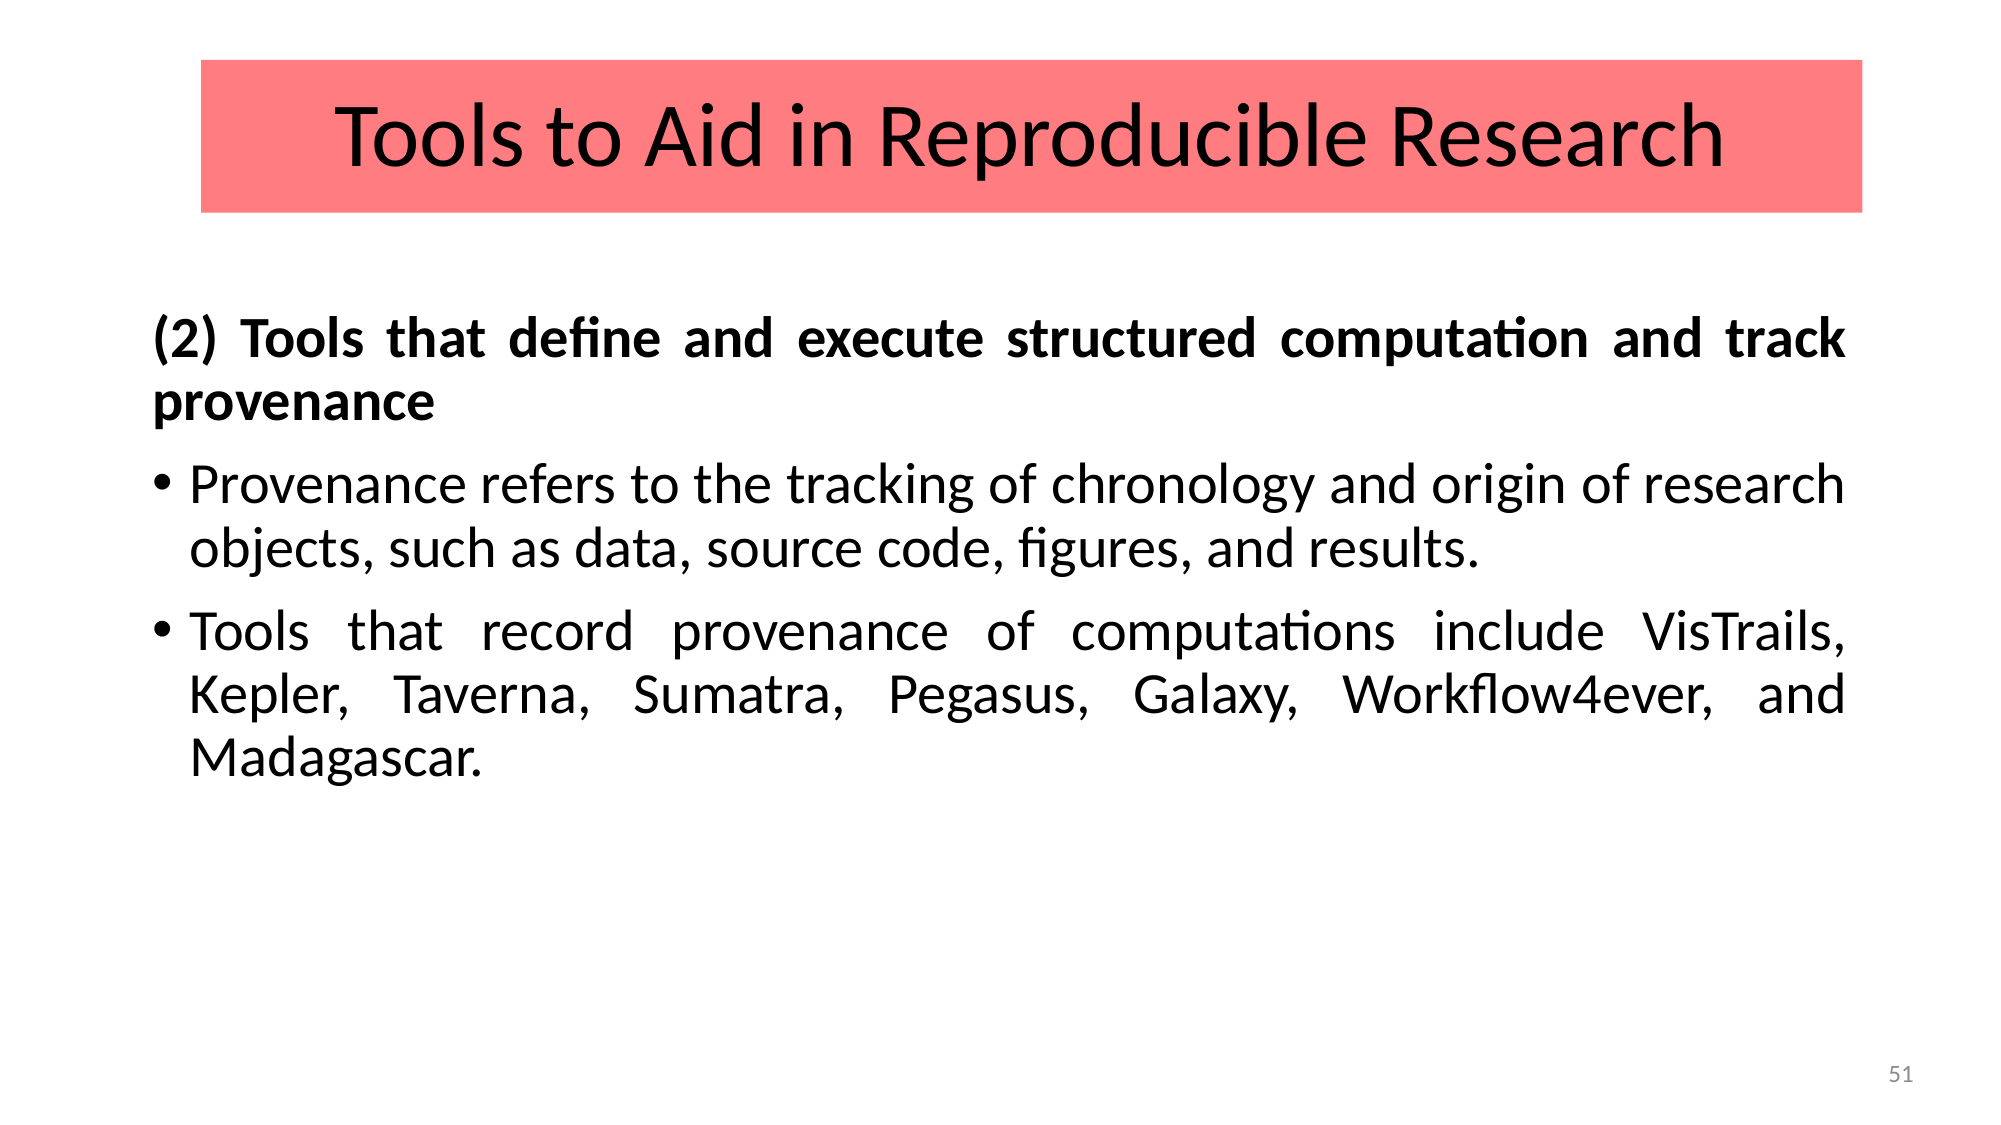

# Tools to Aid in Reproducible Research
(2) Tools that define and execute structured computation and track provenance
Provenance refers to the tracking of chronology and origin of research objects, such as data, source code, figures, and results.
Tools that record provenance of computations include VisTrails, Kepler, Taverna, Sumatra, Pegasus, Galaxy, Workflow4ever, and Madagascar.
51